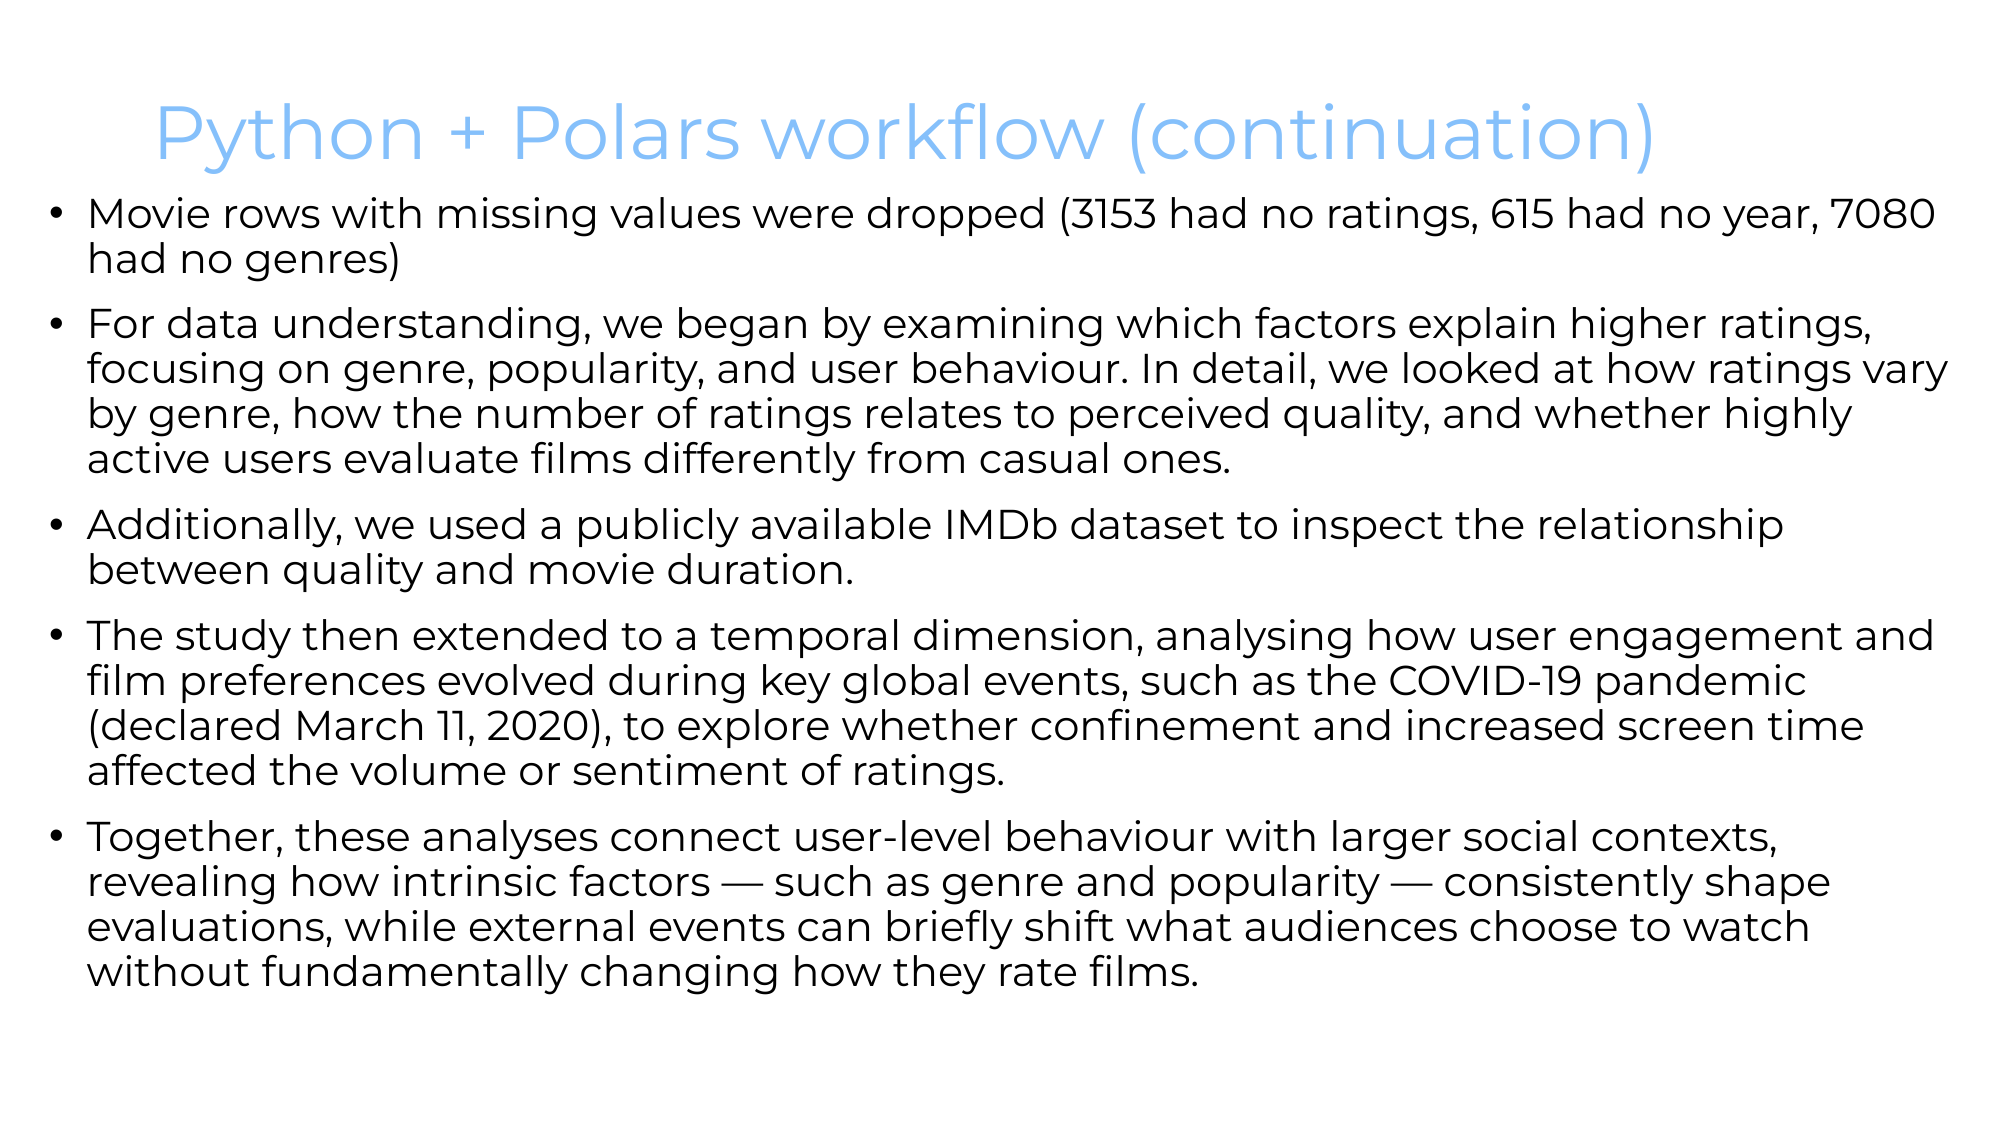

# Python + Polars workflow (continuation)
Movie rows with missing values were dropped (3153 had no ratings, 615 had no year, 7080 had no genres)
For data understanding, we began by examining which factors explain higher ratings, focusing on genre, popularity, and user behaviour. In detail, we looked at how ratings vary by genre, how the number of ratings relates to perceived quality, and whether highly active users evaluate films differently from casual ones.
Additionally, we used a publicly available IMDb dataset to inspect the relationship between quality and movie duration.
The study then extended to a temporal dimension, analysing how user engagement and film preferences evolved during key global events, such as the COVID-19 pandemic (declared March 11, 2020), to explore whether confinement and increased screen time affected the volume or sentiment of ratings.
Together, these analyses connect user-level behaviour with larger social contexts, revealing how intrinsic factors — such as genre and popularity — consistently shape evaluations, while external events can briefly shift what audiences choose to watch without fundamentally changing how they rate films.